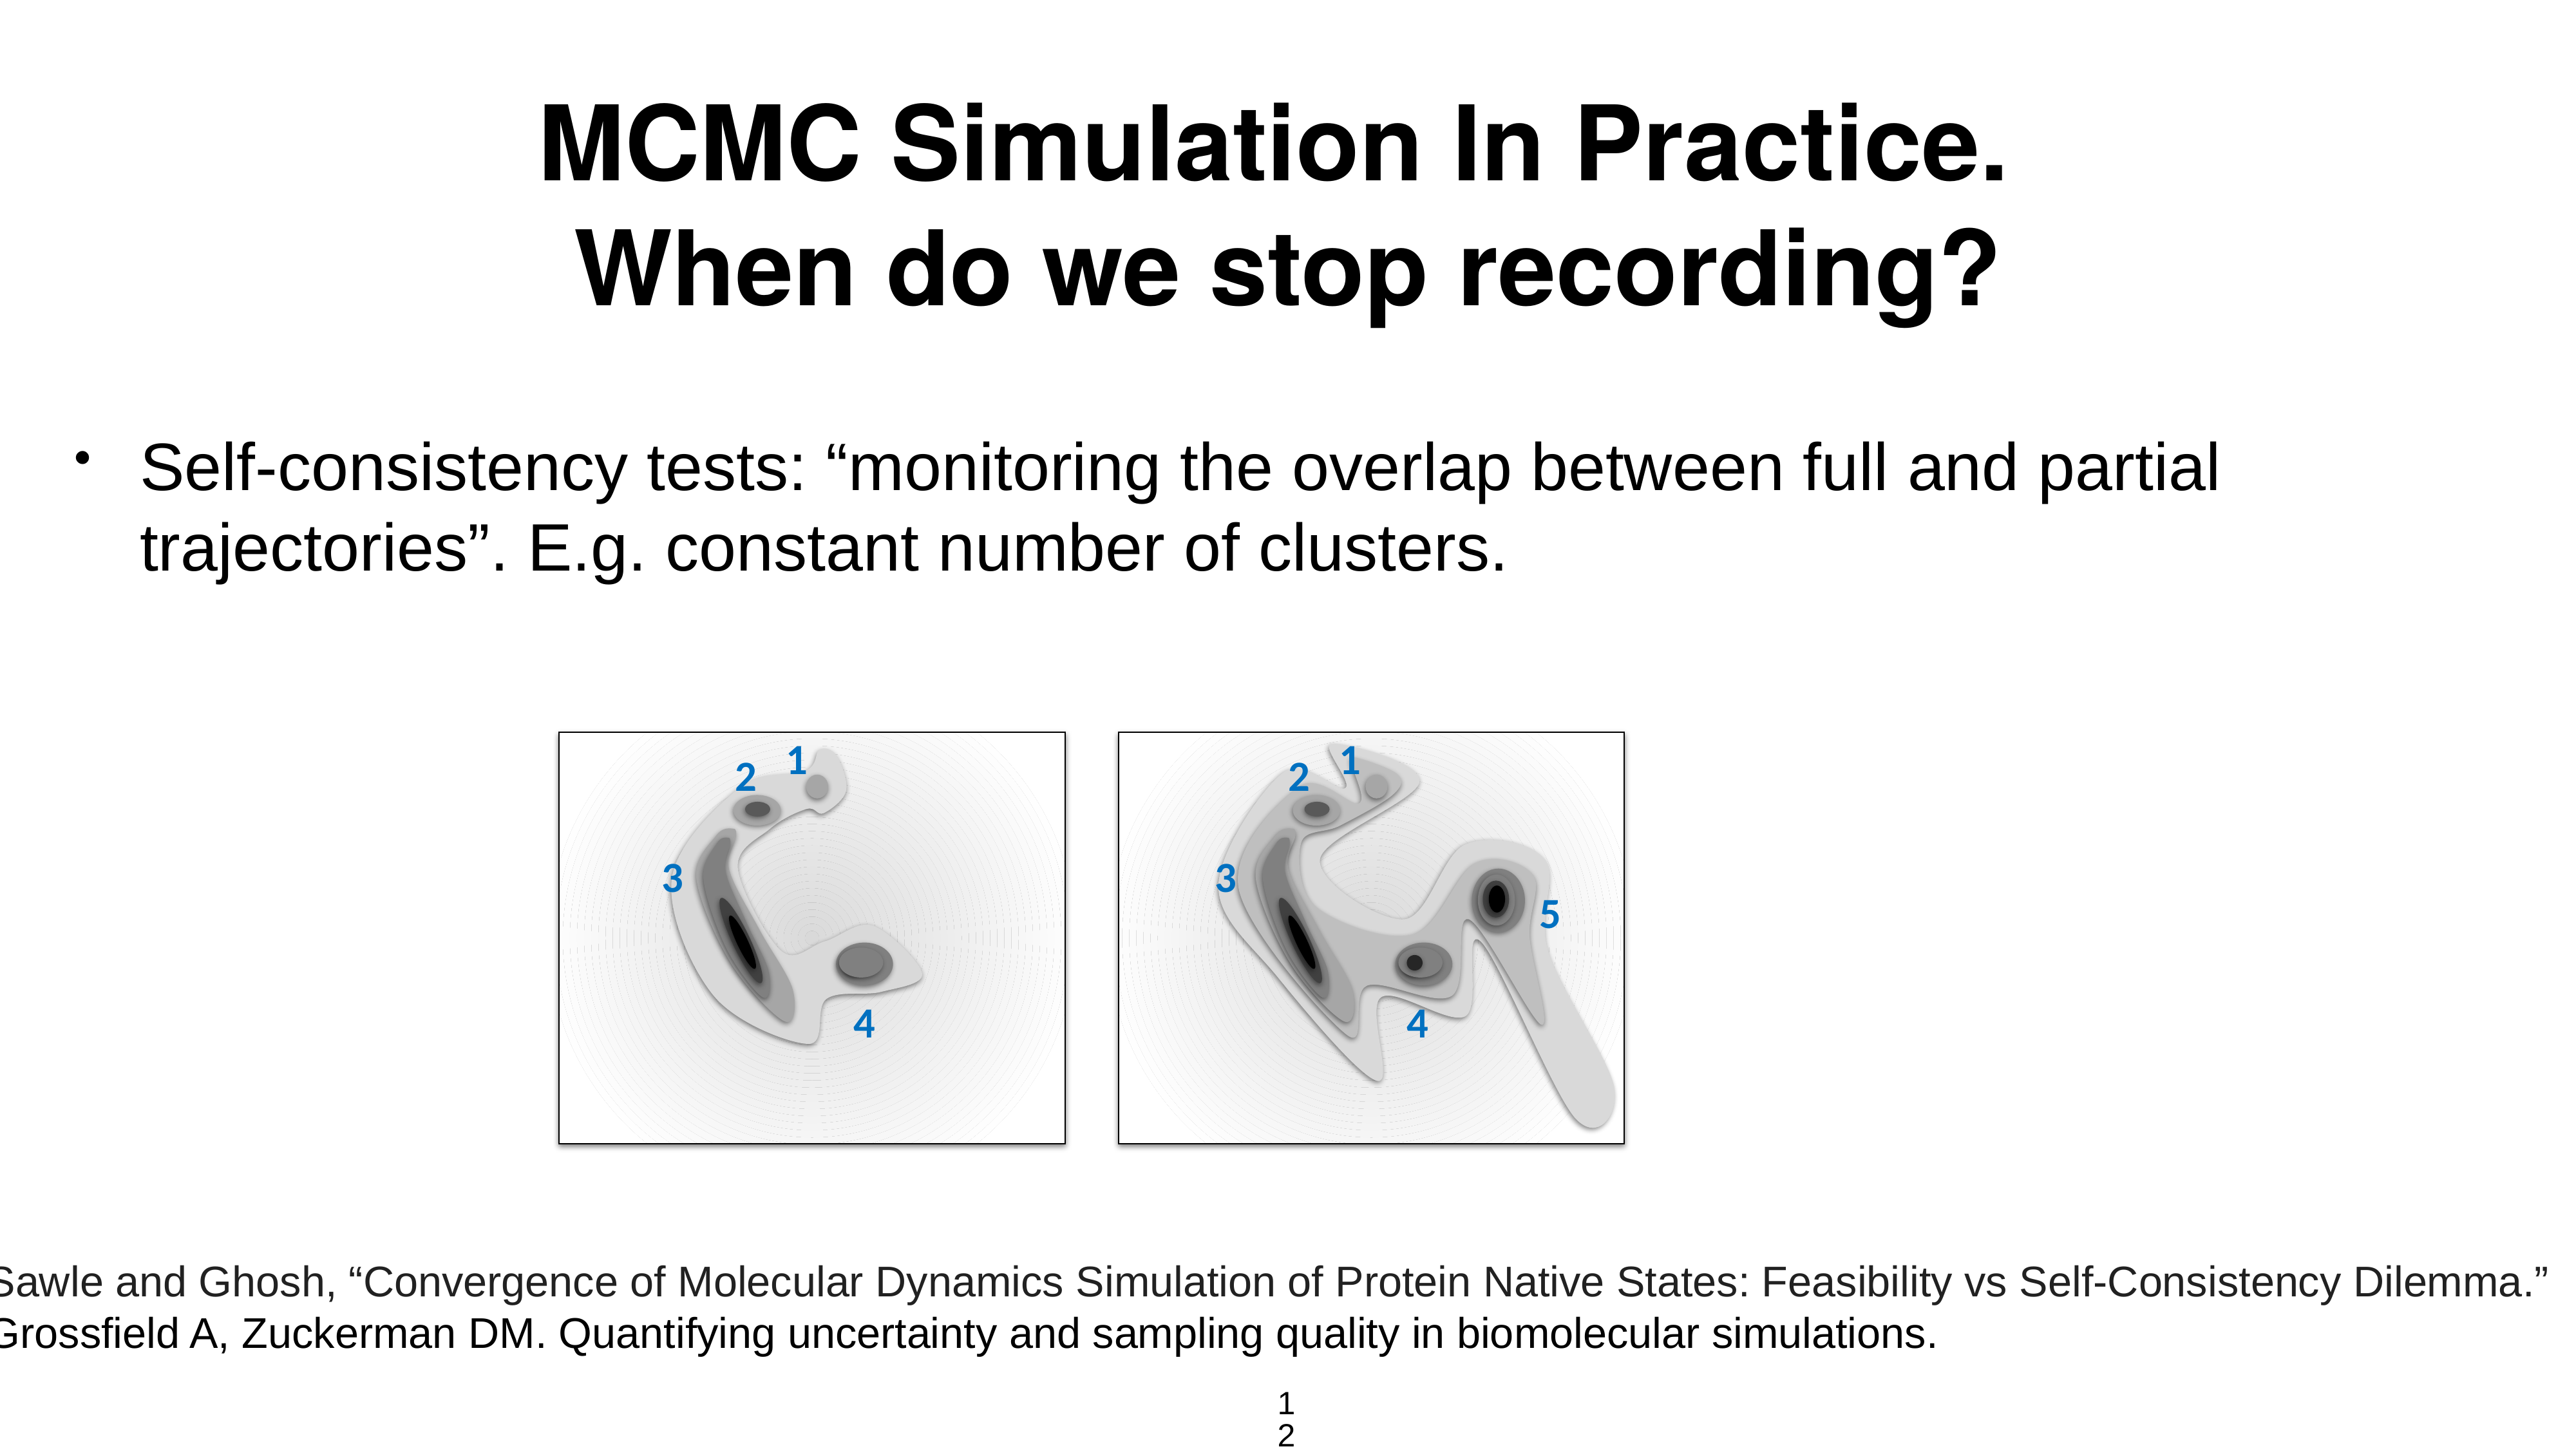

# MCMC Simulation In Practice. When do we stop recording?

Self-consistency tests: “monitoring the overlap between full and partial trajectories”. E.g. constant number of clusters.

1
1

2
2
3
3
5
4
4
Sawle and Ghosh, “Convergence of Molecular Dynamics Simulation of Protein Native States: Feasibility vs Self-Consistency Dilemma.”
Grossfield A, Zuckerman DM. Quantifying uncertainty and sampling quality in biomolecular simulations.
12